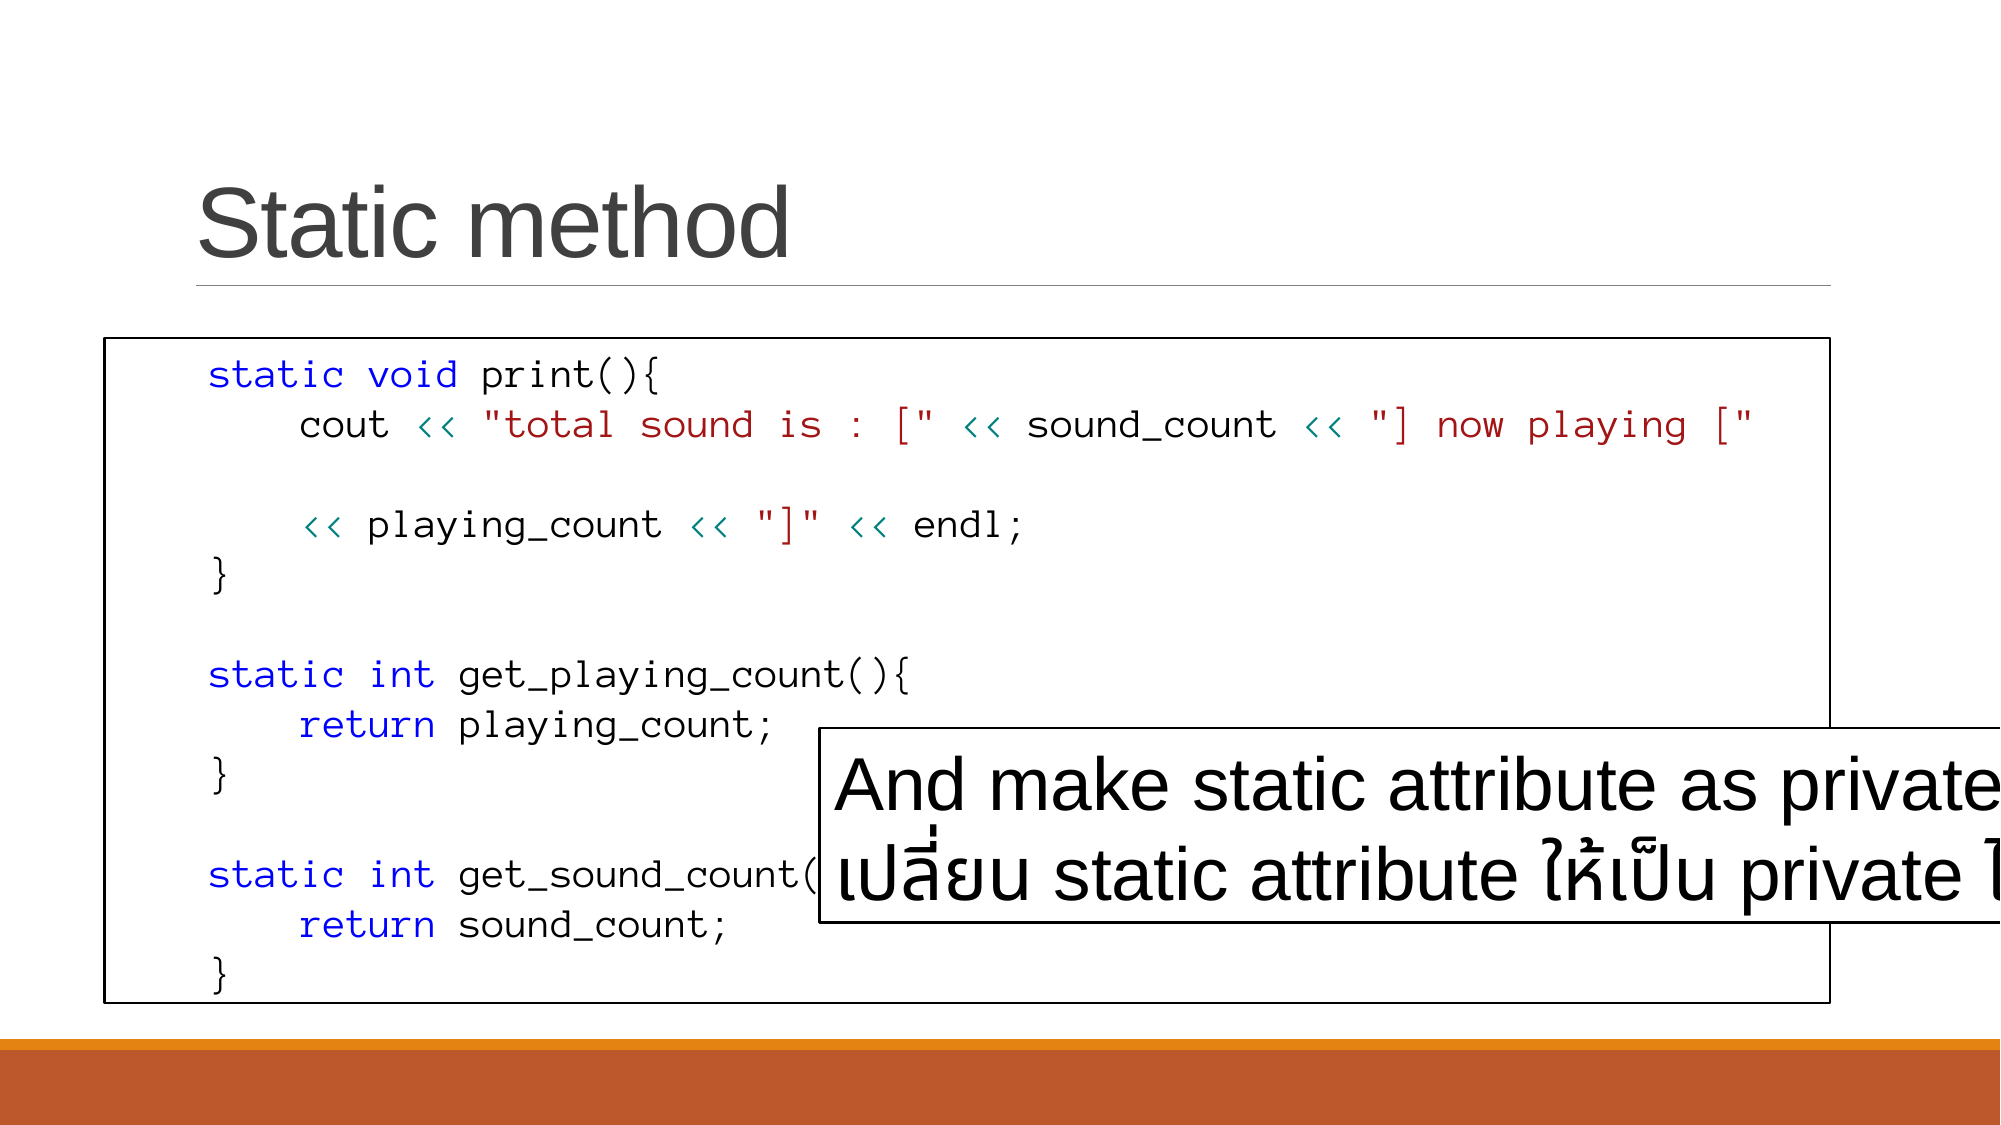

# Static method
    static void print(){
        cout << "total sound is : [" << sound_count << "] now playing ["
        << playing_count << "]" << endl;
    }
    static int get_playing_count(){
        return playing_count;
    }
    static int get_sound_count(){
        return sound_count;
    }
And make static attribute as private !
เปลี่ยน static attribute ให้เป็น private ได้!